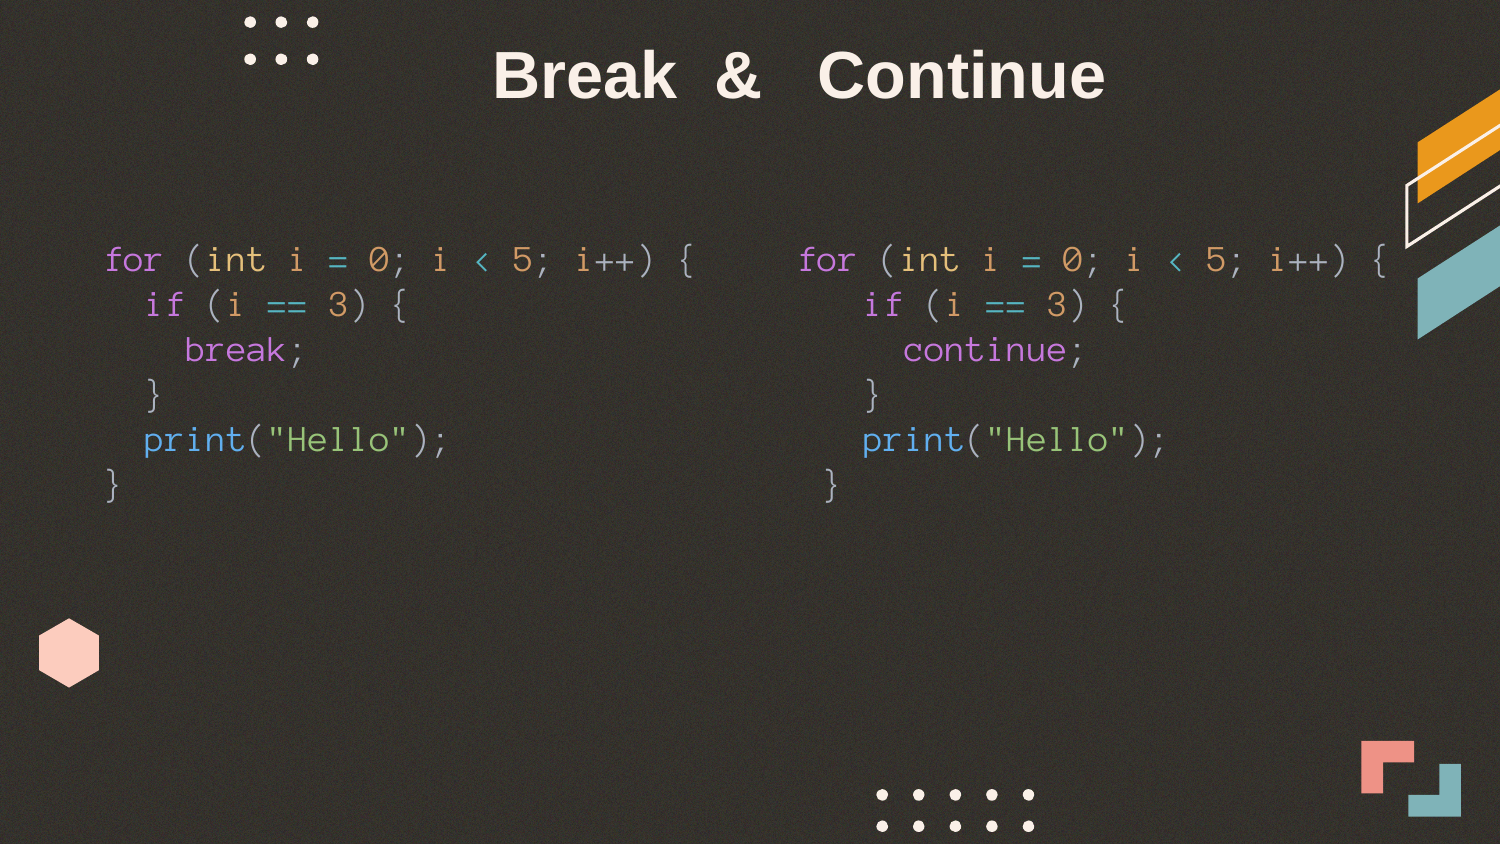

Break  &   Continue
  for (int i = 0; i < 5; i++) {
    if (i == 3) {
      break;
    }
    print("Hello");
  }
 for (int i = 0; i < 5; i++) {
    if (i == 3) {
      continue;
    }
    print("Hello");
  }